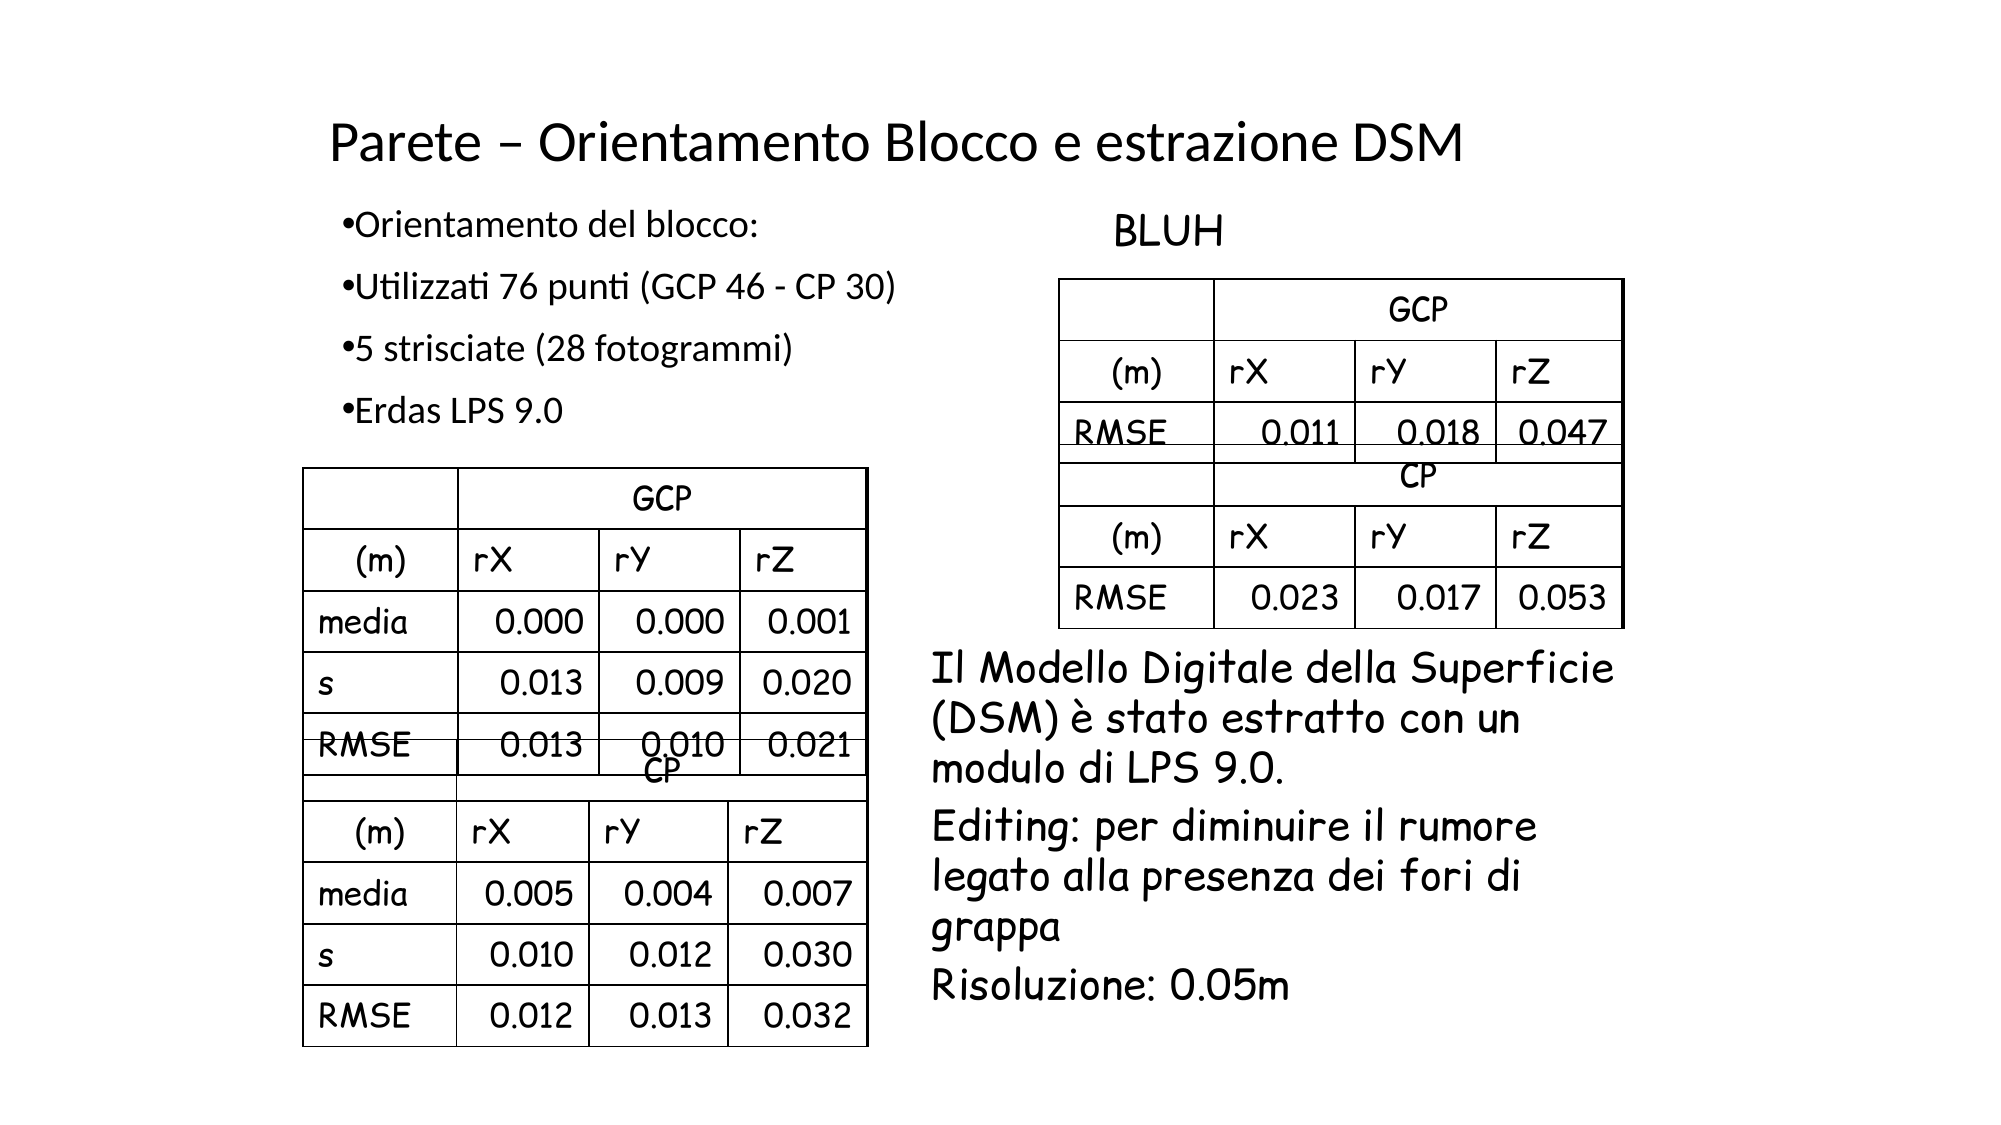

# Parete – Orientamento Blocco e estrazione DSM
Orientamento del blocco:
Utilizzati 76 punti (GCP 46 - CP 30)
5 strisciate (28 fotogrammi)
Erdas LPS 9.0
BLUH
|  | GCP |  |  |  |
| --- | --- | --- | --- | --- |
| (m) | rX | rY | rZ |  |
| RMSE | 0.011 | 0.018 | 0.047 |  |
|  | CP |  |  |  |
| --- | --- | --- | --- | --- |
| (m) | rX | rY | rZ |  |
| RMSE | 0.023 | 0.017 | 0.053 |  |
|  | GCP |  |  |  |
| --- | --- | --- | --- | --- |
| (m) | rX | rY | rZ |  |
| media | 0.000 | 0.000 | 0.001 |  |
| s | 0.013 | 0.009 | 0.020 |  |
| RMSE | 0.013 | 0.010 | 0.021 |  |
Il Modello Digitale della Superficie (DSM) è stato estratto con un modulo di LPS 9.0.
Editing: per diminuire il rumore legato alla presenza dei fori di grappa
Risoluzione: 0.05m
|  | CP |  |  |  |
| --- | --- | --- | --- | --- |
| (m) | rX | rY | rZ |  |
| media | 0.005 | 0.004 | 0.007 |  |
| s | 0.010 | 0.012 | 0.030 |  |
| RMSE | 0.012 | 0.013 | 0.032 |  |